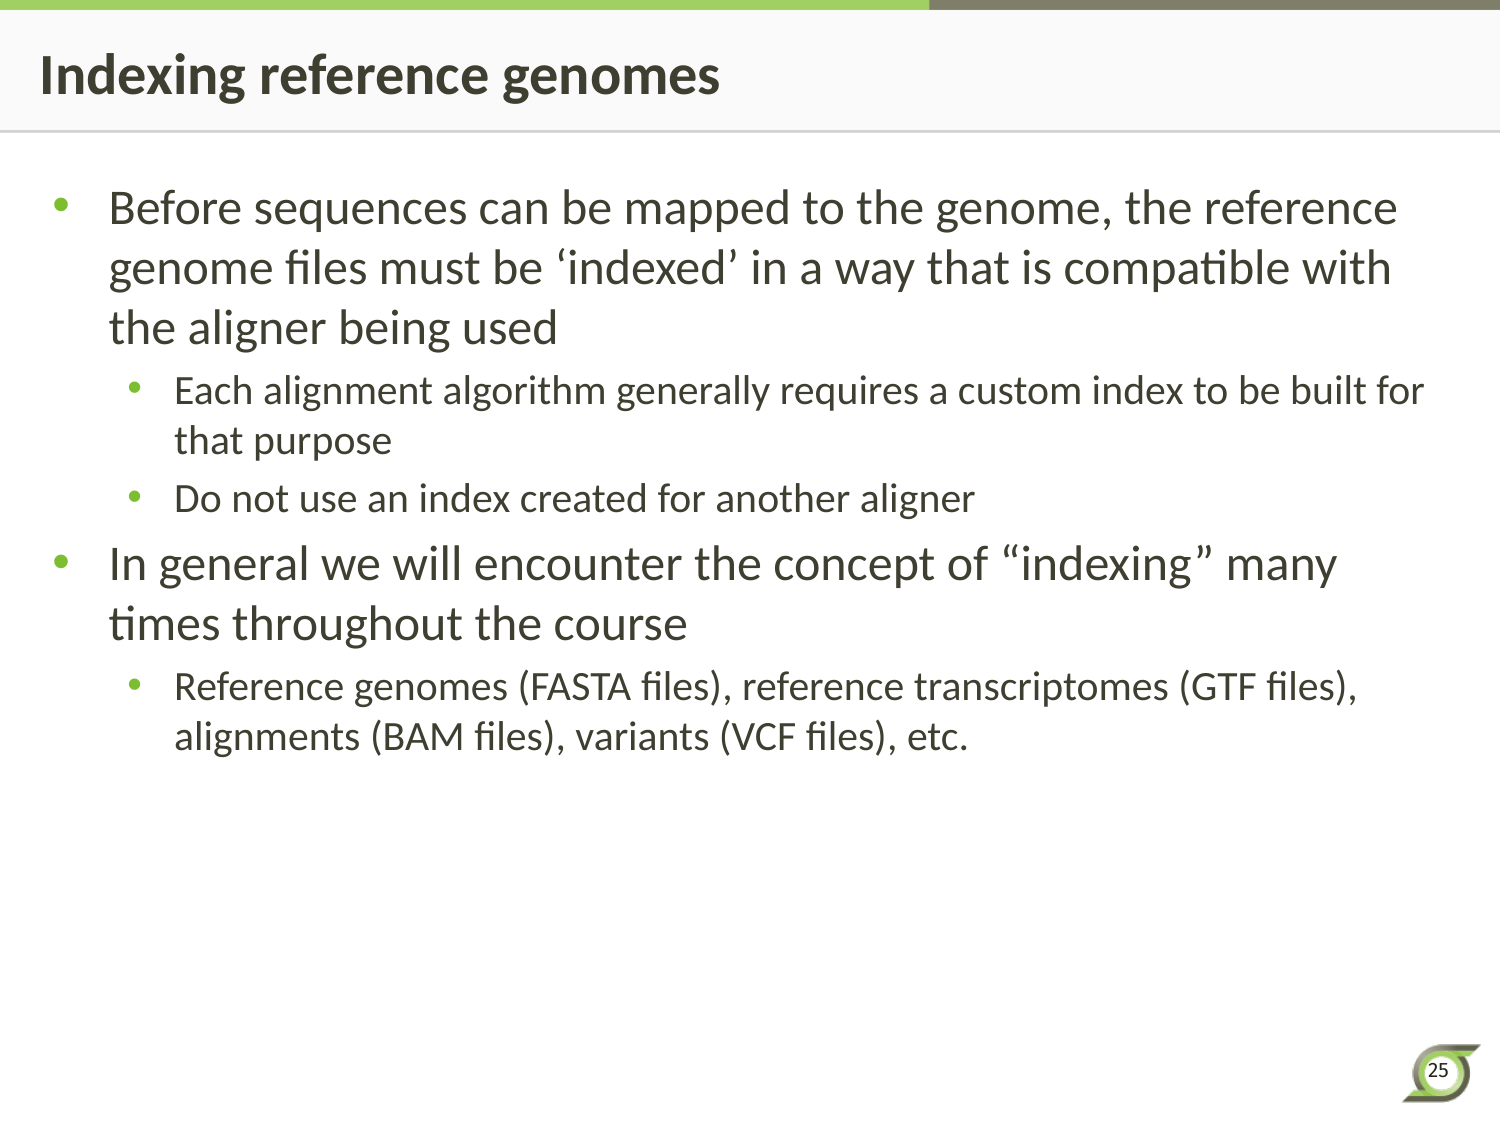

# Indexing reference genomes
Before sequences can be mapped to the genome, the reference genome files must be ‘indexed’ in a way that is compatible with the aligner being used
Each alignment algorithm generally requires a custom index to be built for that purpose
Do not use an index created for another aligner
In general we will encounter the concept of “indexing” many times throughout the course
Reference genomes (FASTA files), reference transcriptomes (GTF files), alignments (BAM files), variants (VCF files), etc.